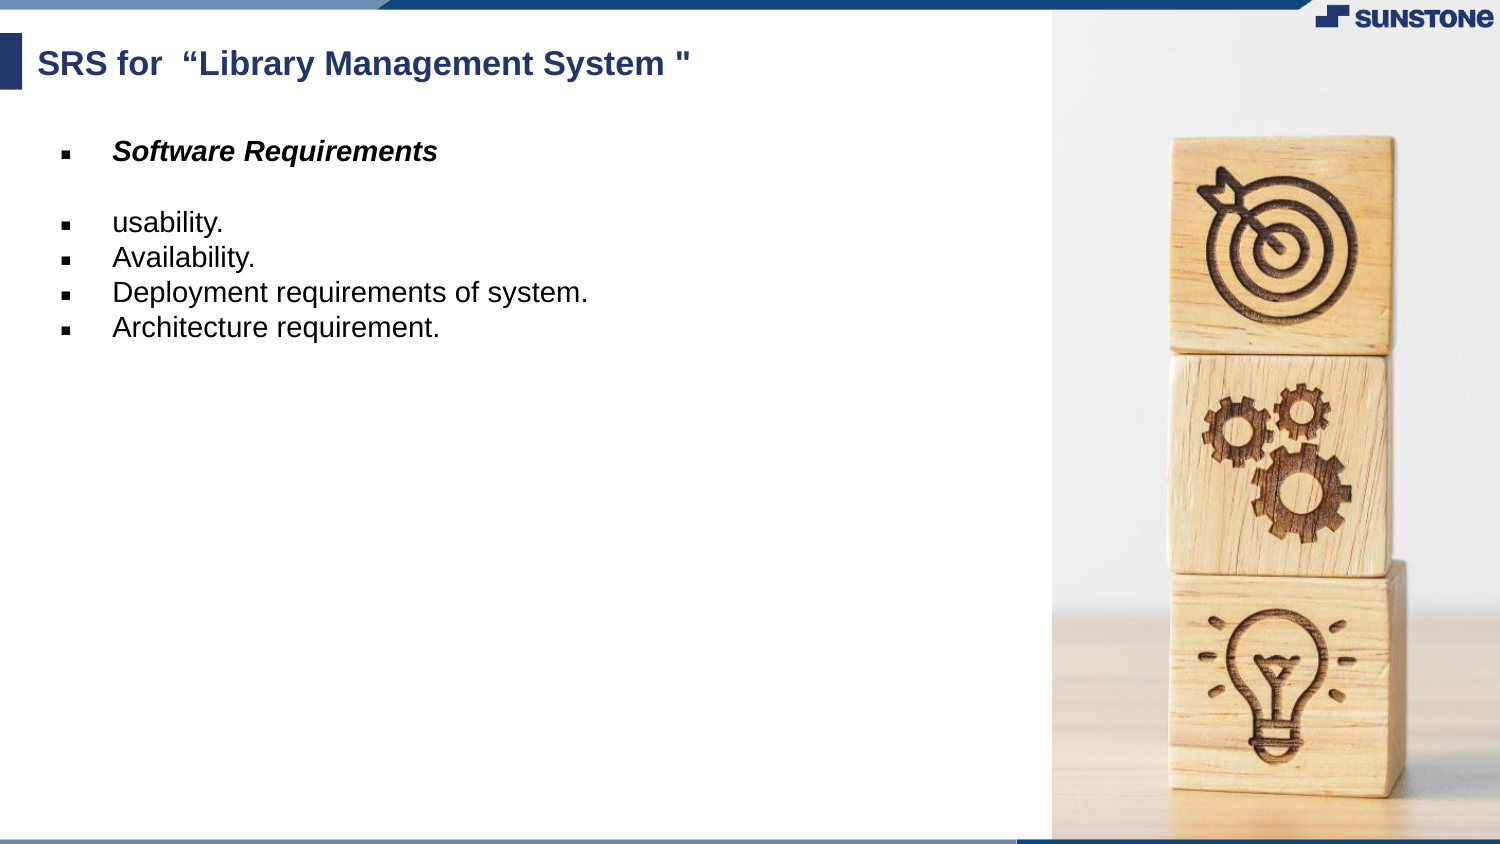

# SRS for  “Library Management System "
Software Requirements
usability.
Availability.
Deployment requirements of system.
Architecture requirement.